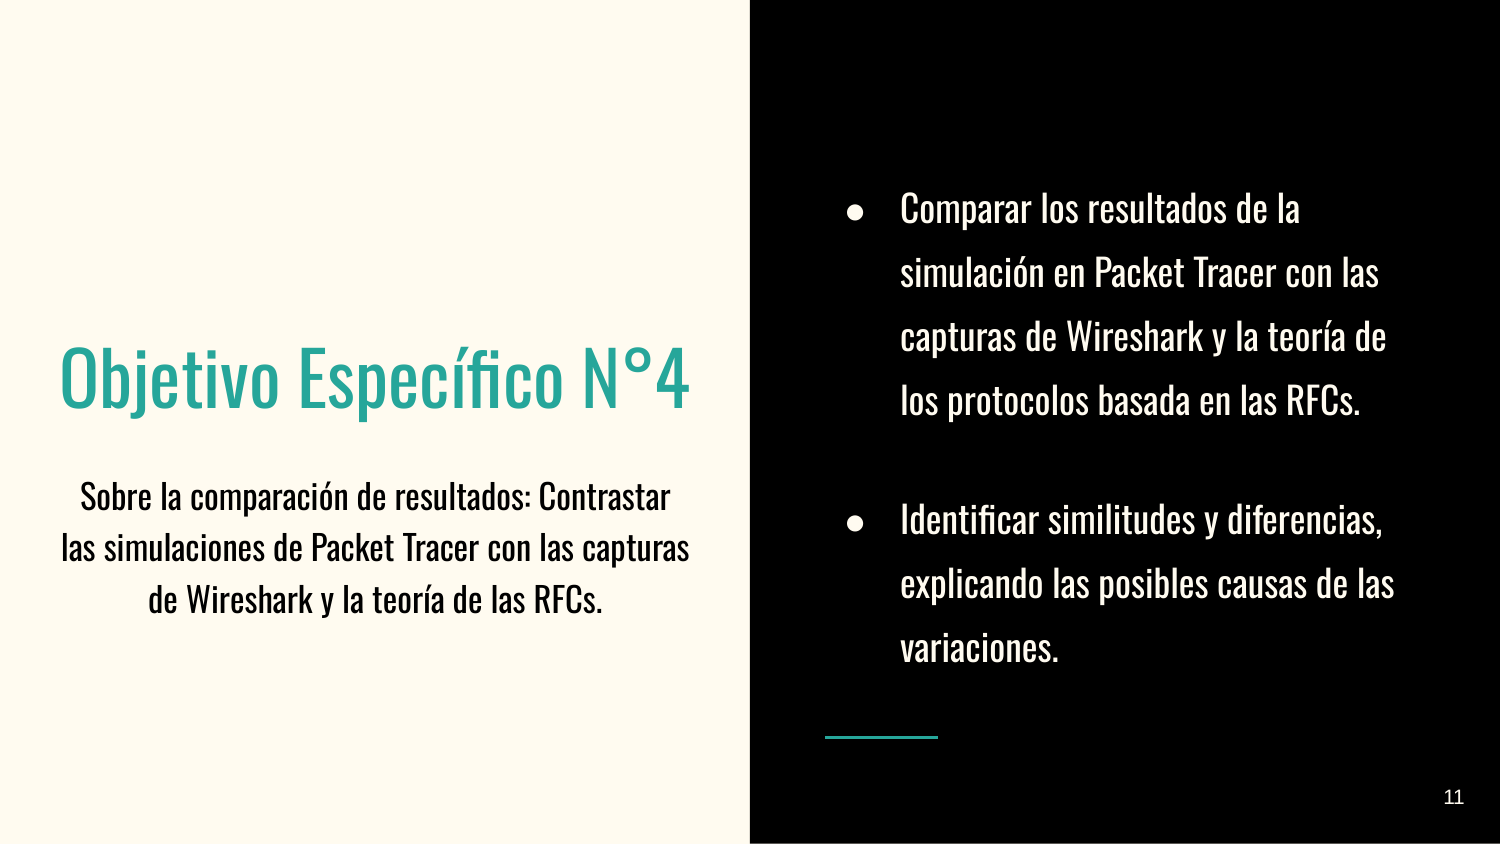

Comparar los resultados de la simulación en Packet Tracer con las capturas de Wireshark y la teoría de los protocolos basada en las RFCs.
Identificar similitudes y diferencias, explicando las posibles causas de las variaciones.
# Objetivo Específico N°4
Sobre la comparación de resultados: Contrastar las simulaciones de Packet Tracer con las capturas de Wireshark y la teoría de las RFCs.
11